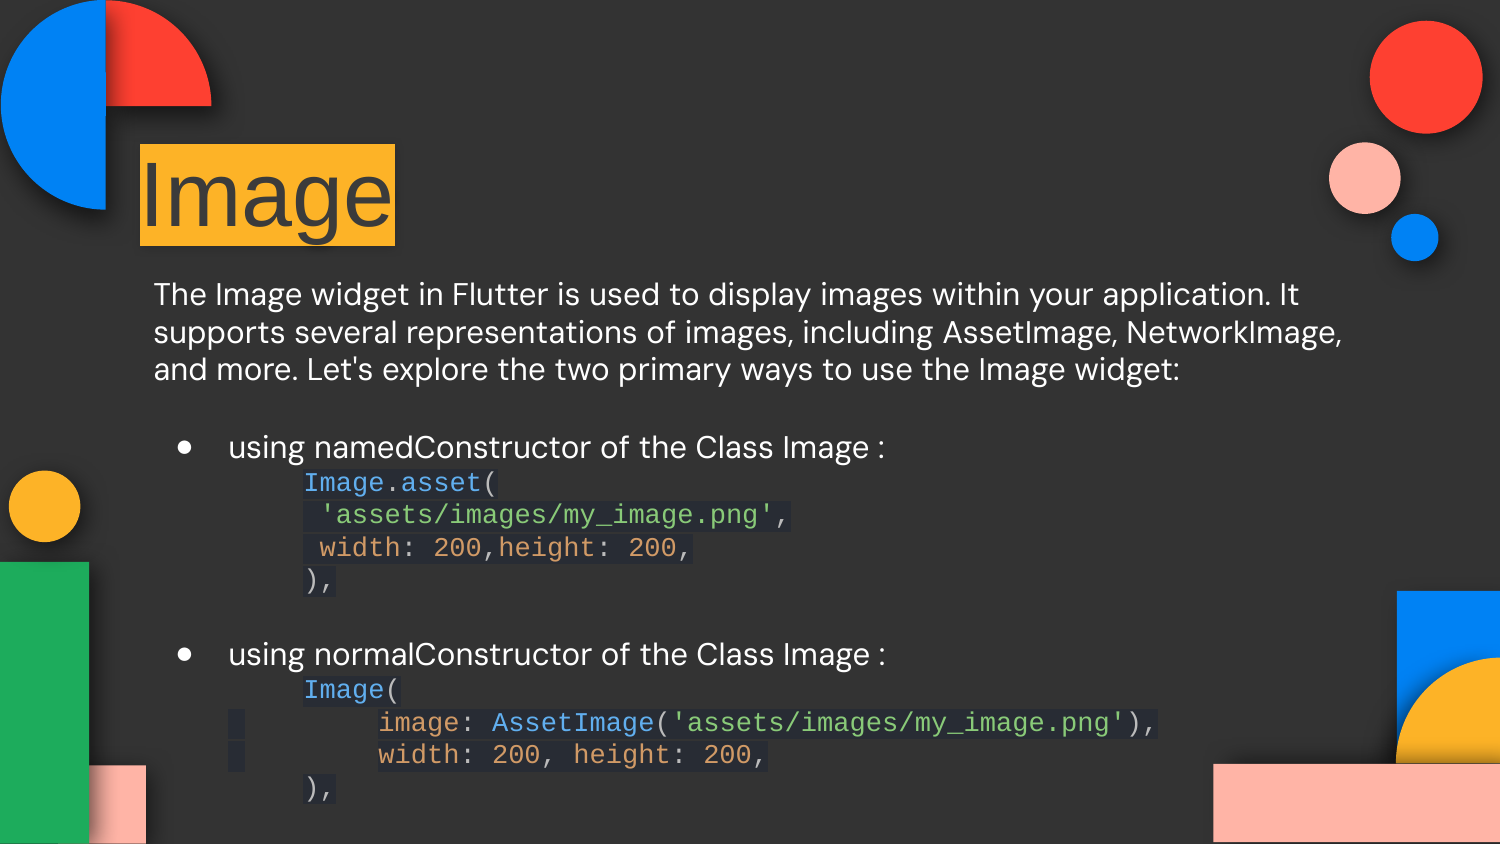

# Image
The Image widget in Flutter is used to display images within your application. It supports several representations of images, including AssetImage, NetworkImage, and more. Let's explore the two primary ways to use the Image widget:

using namedConstructor of the Class Image :
Image.asset(
 'assets/images/my_image.png',
 width: 200,height: 200,
),

using normalConstructor of the Class Image :
Image(
 	image: AssetImage('assets/images/my_image.png'),
 	width: 200, height: 200,
),